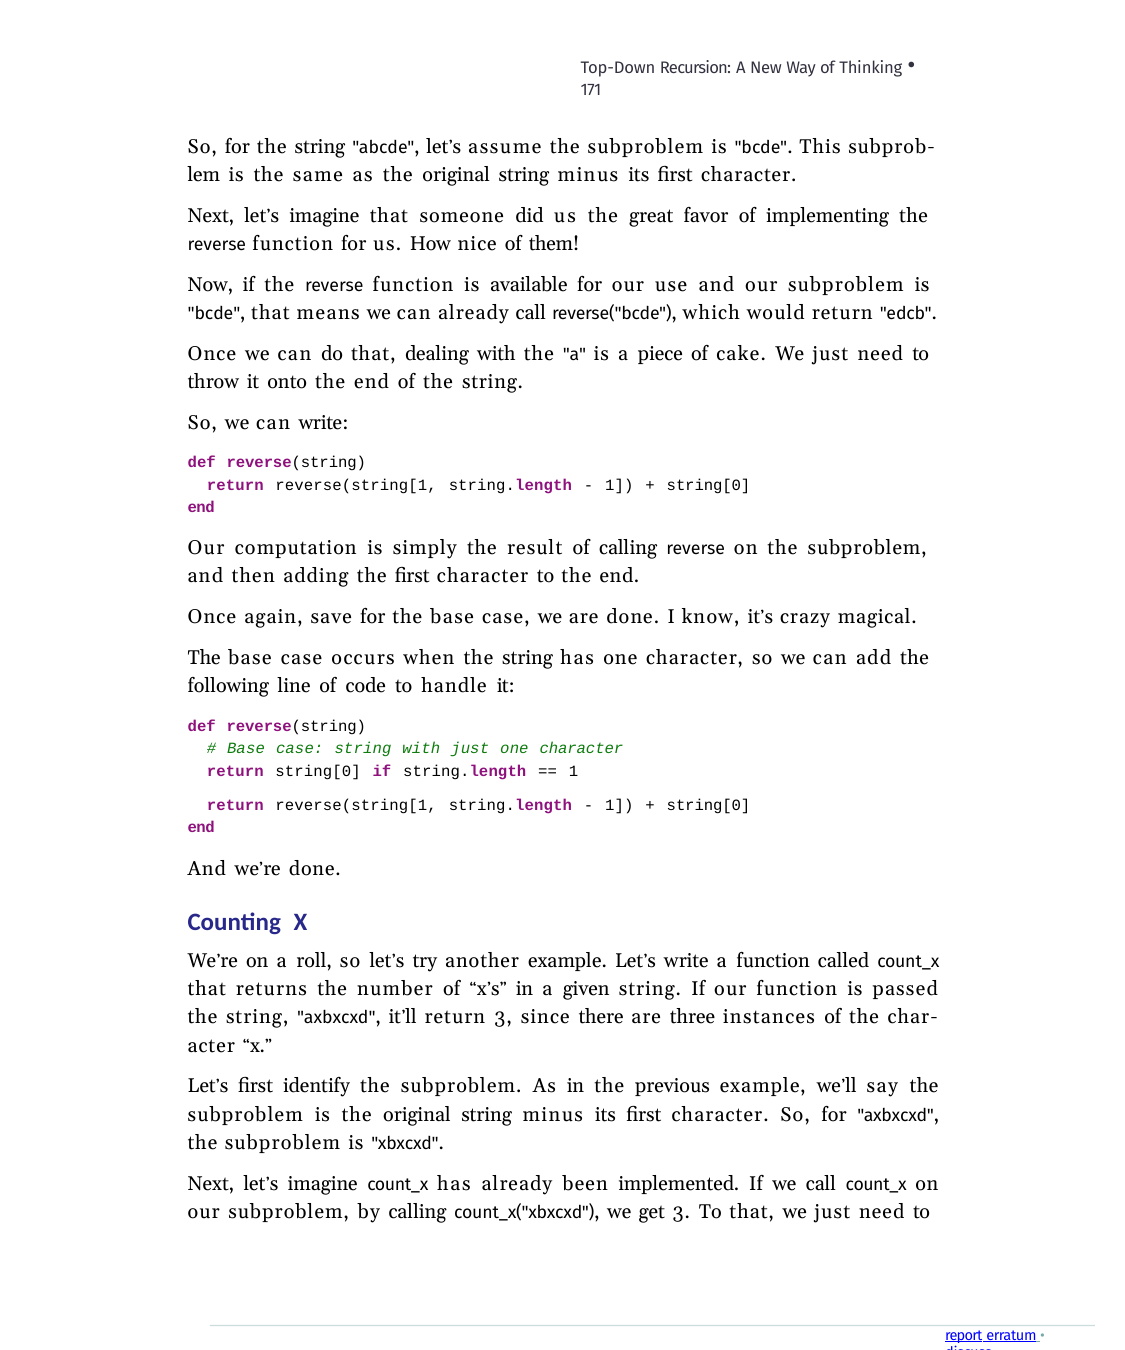

Top-Down Recursion: A New Way of Thinking • 171

So, for the string "abcde", let’s assume the subproblem is "bcde". This subprob- lem is the same as the original string minus its first character.
Next, let’s imagine that someone did us the great favor of implementing the
reverse function for us. How nice of them!
Now, if the reverse function is available for our use and our subproblem is
"bcde", that means we can already call reverse("bcde"), which would return "edcb".
Once we can do that, dealing with the "a" is a piece of cake. We just need to throw it onto the end of the string.
So, we can write:
def reverse(string)
return reverse(string[1, string.length - 1]) + string[0]
end
Our computation is simply the result of calling reverse on the subproblem, and then adding the first character to the end.
Once again, save for the base case, we are done. I know, it’s crazy magical.
The base case occurs when the string has one character, so we can add the following line of code to handle it:
def reverse(string)
# Base case: string with just one character
return string[0] if string.length == 1
return reverse(string[1, string.length - 1]) + string[0]
end

And we’re done.

Counting X
We’re on a roll, so let’s try another example. Let’s write a function called count_x that returns the number of “x’s” in a given string. If our function is passed the string, "axbxcxd", it’ll return 3, since there are three instances of the char- acter “x.”
Let’s first identify the subproblem. As in the previous example, we’ll say the subproblem is the original string minus its first character. So, for "axbxcxd", the subproblem is "xbxcxd".
Next, let’s imagine count_x has already been implemented. If we call count_x on our subproblem, by calling count_x("xbxcxd"), we get 3. To that, we just need to
report erratum • discuss